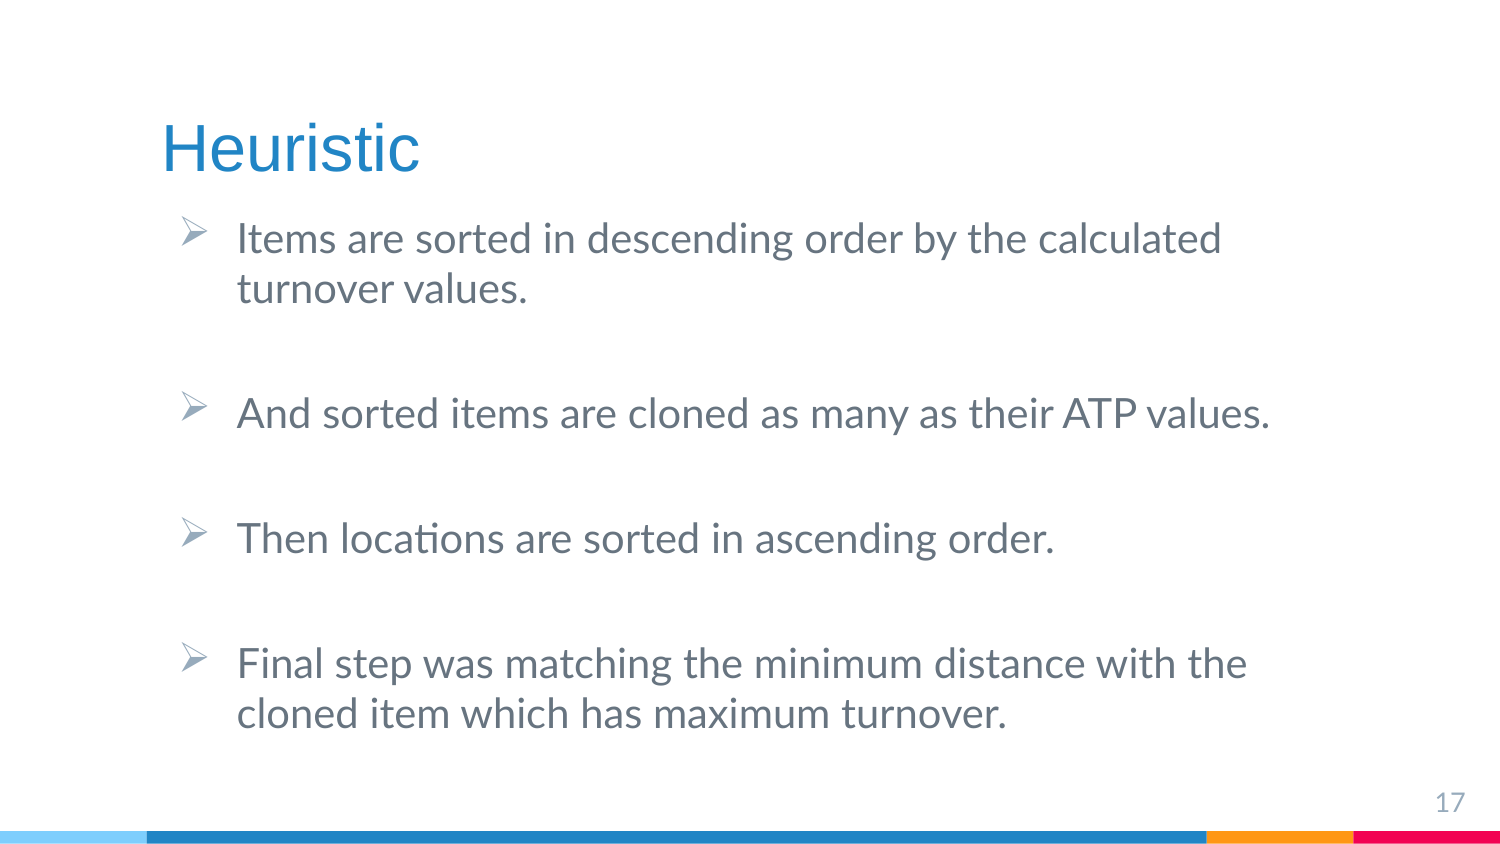

# Heuristic
Items are sorted in descending order by the calculated turnover values.

And sorted items are cloned as many as their ATP values.

Then locations are sorted in ascending order.

Final step was matching the minimum distance with the cloned item which has maximum turnover.
17